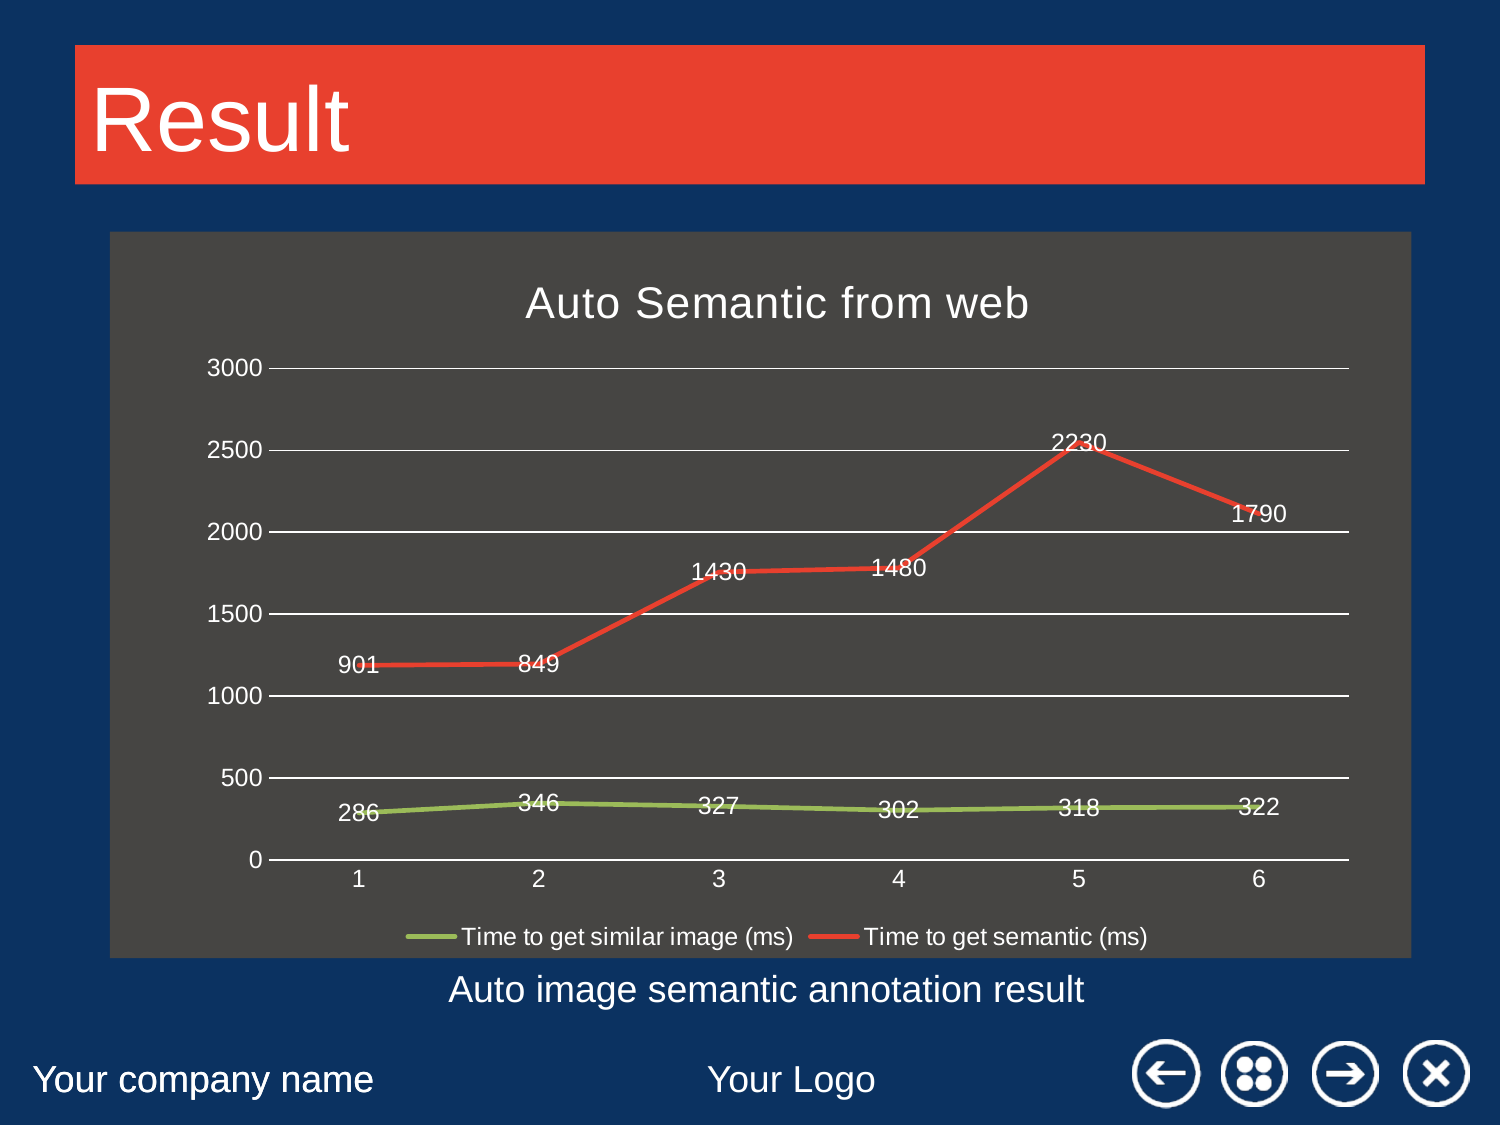

# Result

### Chart: Auto Semantic from web

| Category | Time to get semantic (ms) | Time to get similar image (ms) |
|---|---|---|
 Auto image semantic annotation result